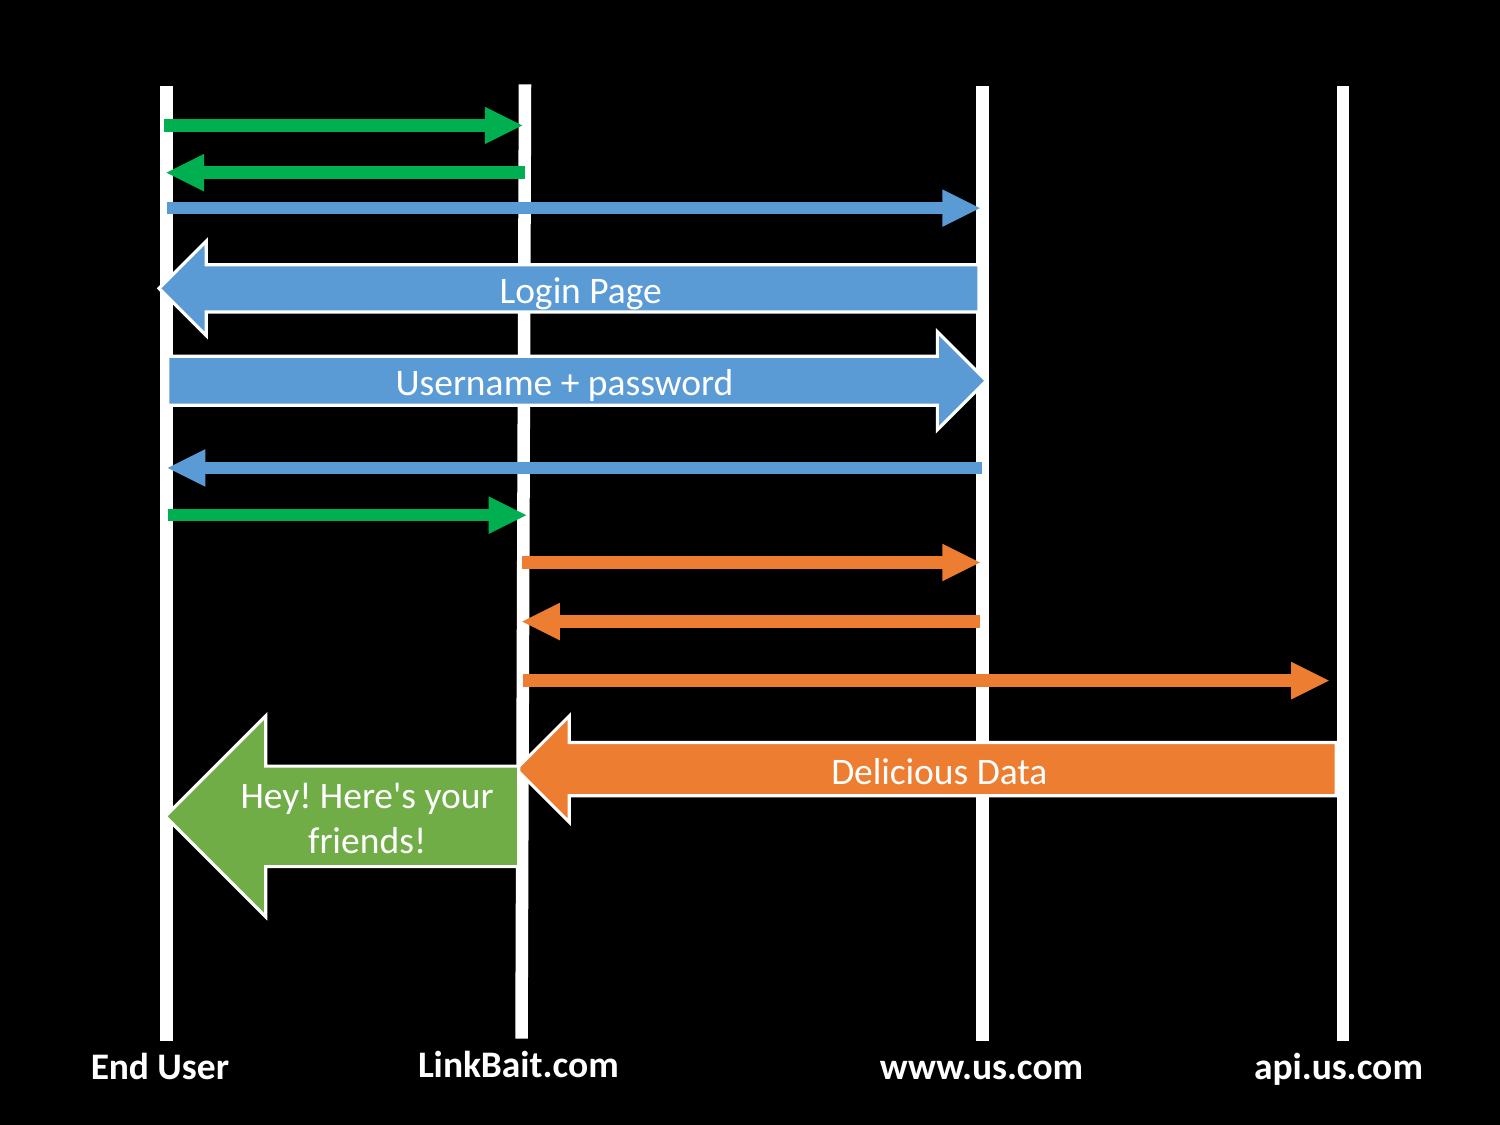

Login Page
Username + password
Hey! Here's your friends!
Delicious Data
LinkBait.com
End User
www.us.com
api.us.com